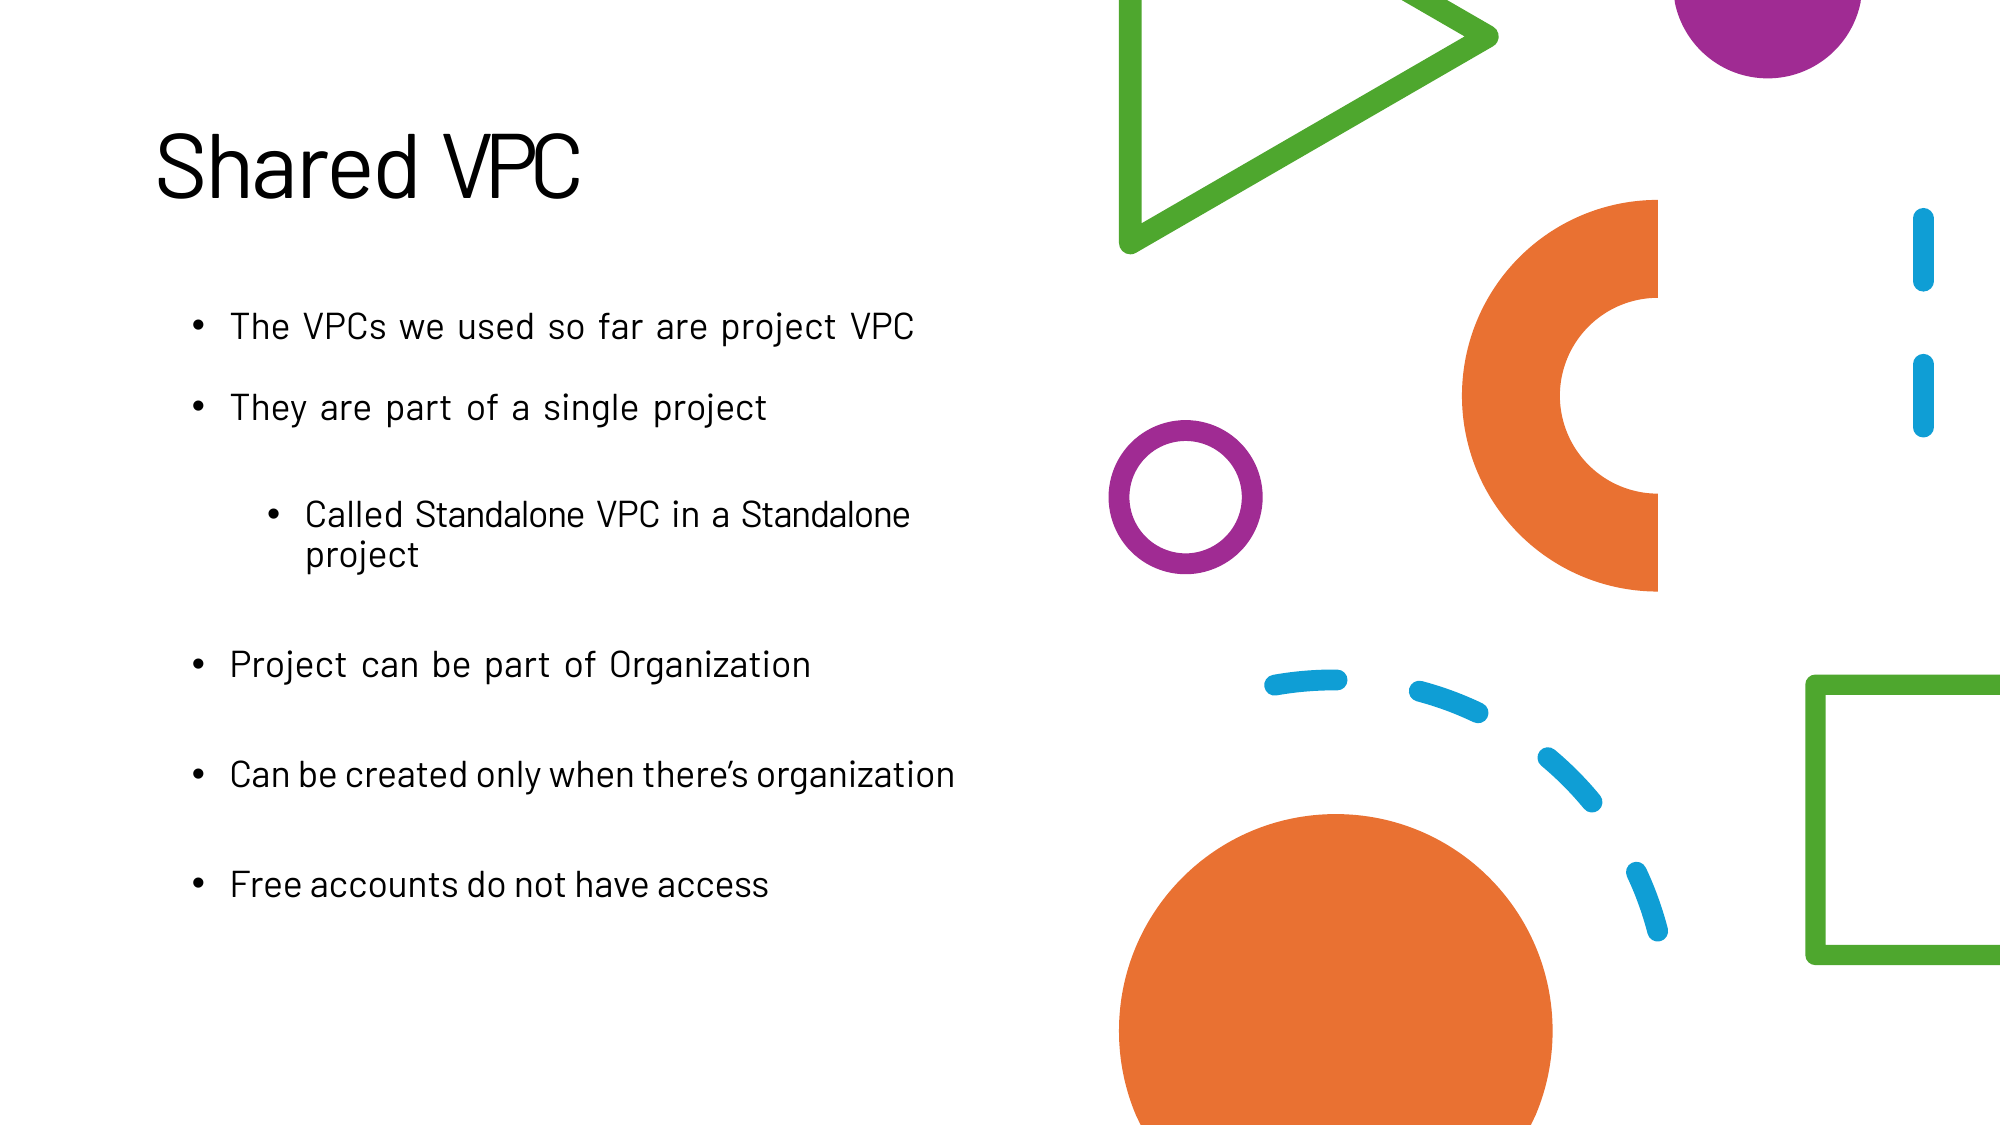

# Shared VPC

The VPCs we used so far are project VPC

They are part of a single project
Called Standalone VPC in a Standalone project
Project can be part of Organization
Can be created only when there’s organization
Free accounts do not have access